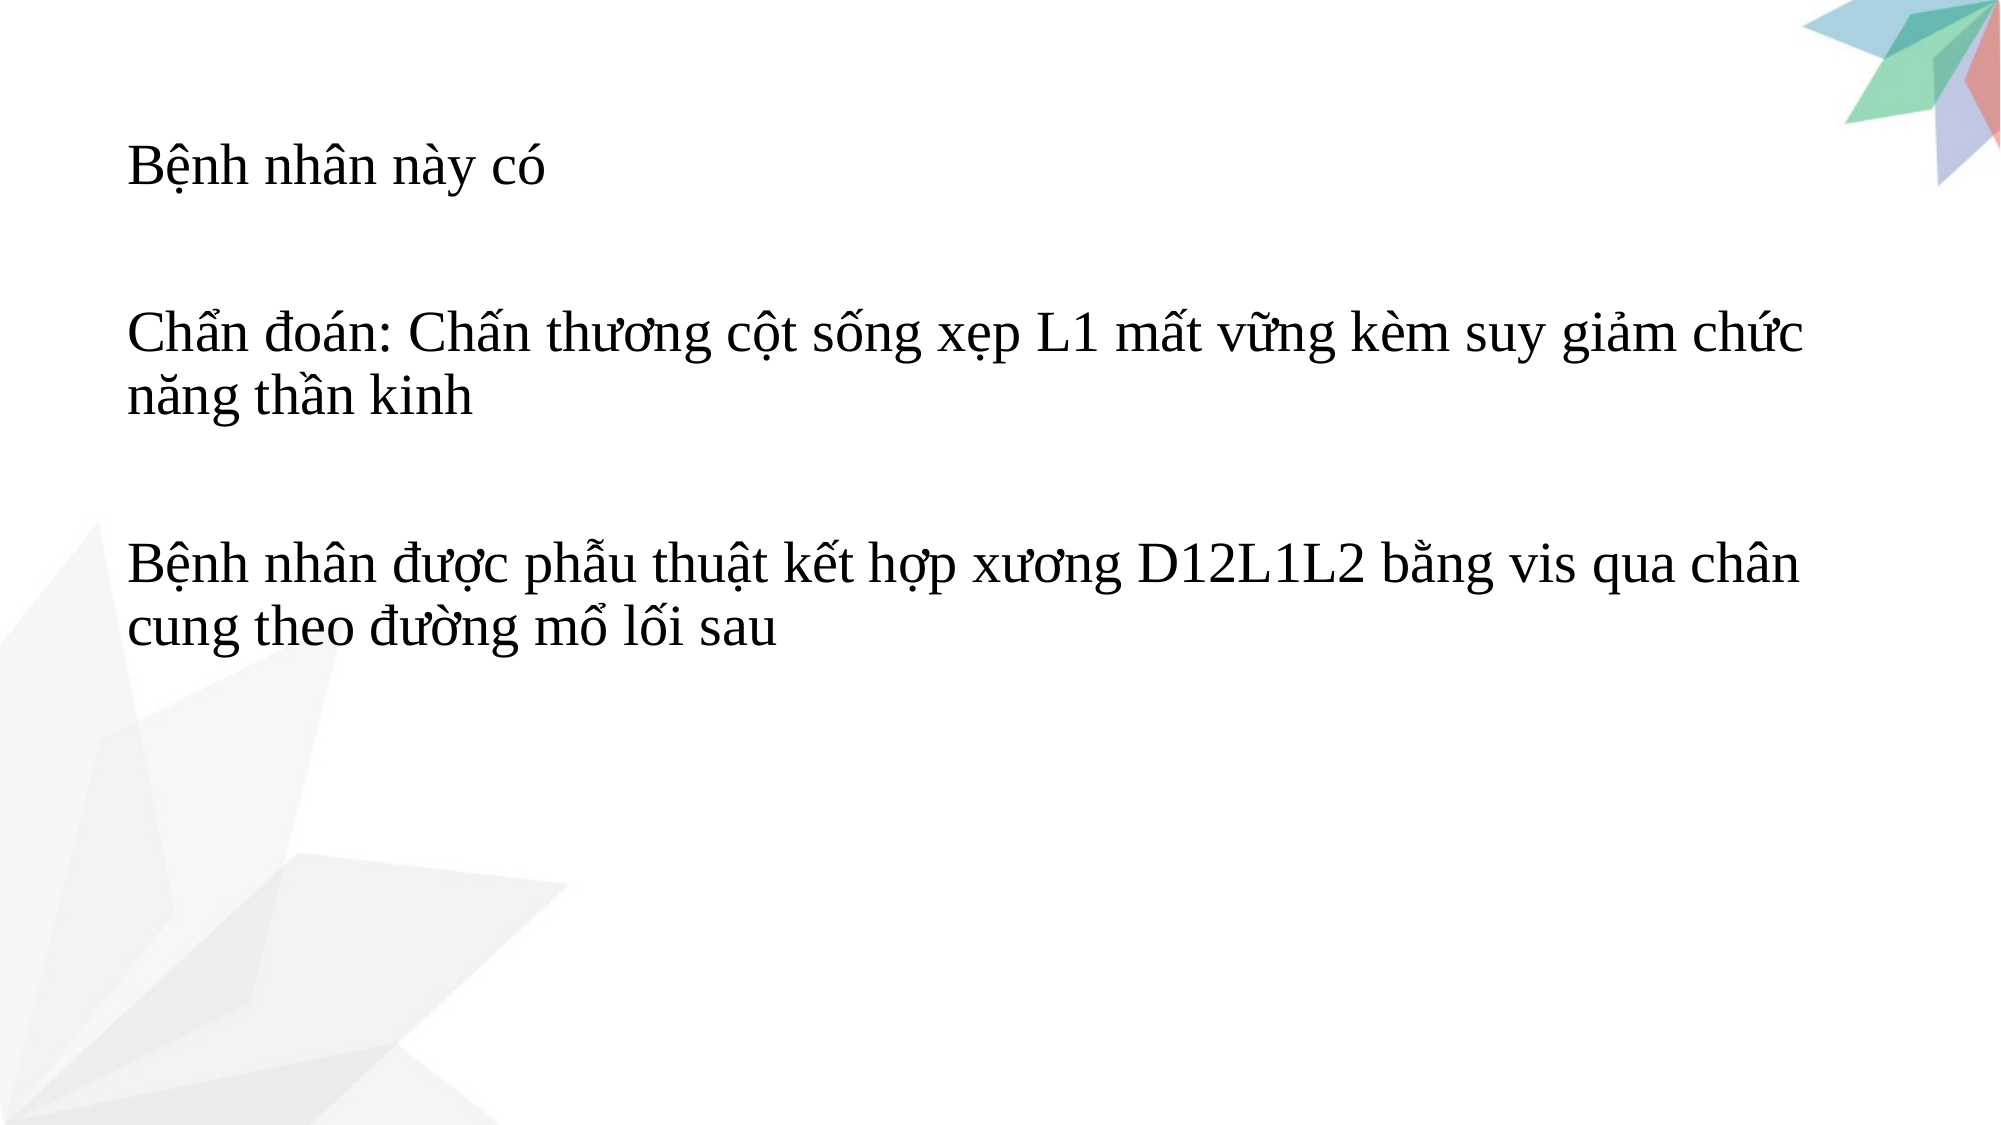

Bệnh nhân này có

Chẩn đoán: Chấn thương cột sống xẹp L1 mất vững kèm suy giảm chức năng thần kinh

Bệnh nhân được phẫu thuật kết hợp xương D12L1L2 bằng vis qua chân cung theo đường mổ lối sau